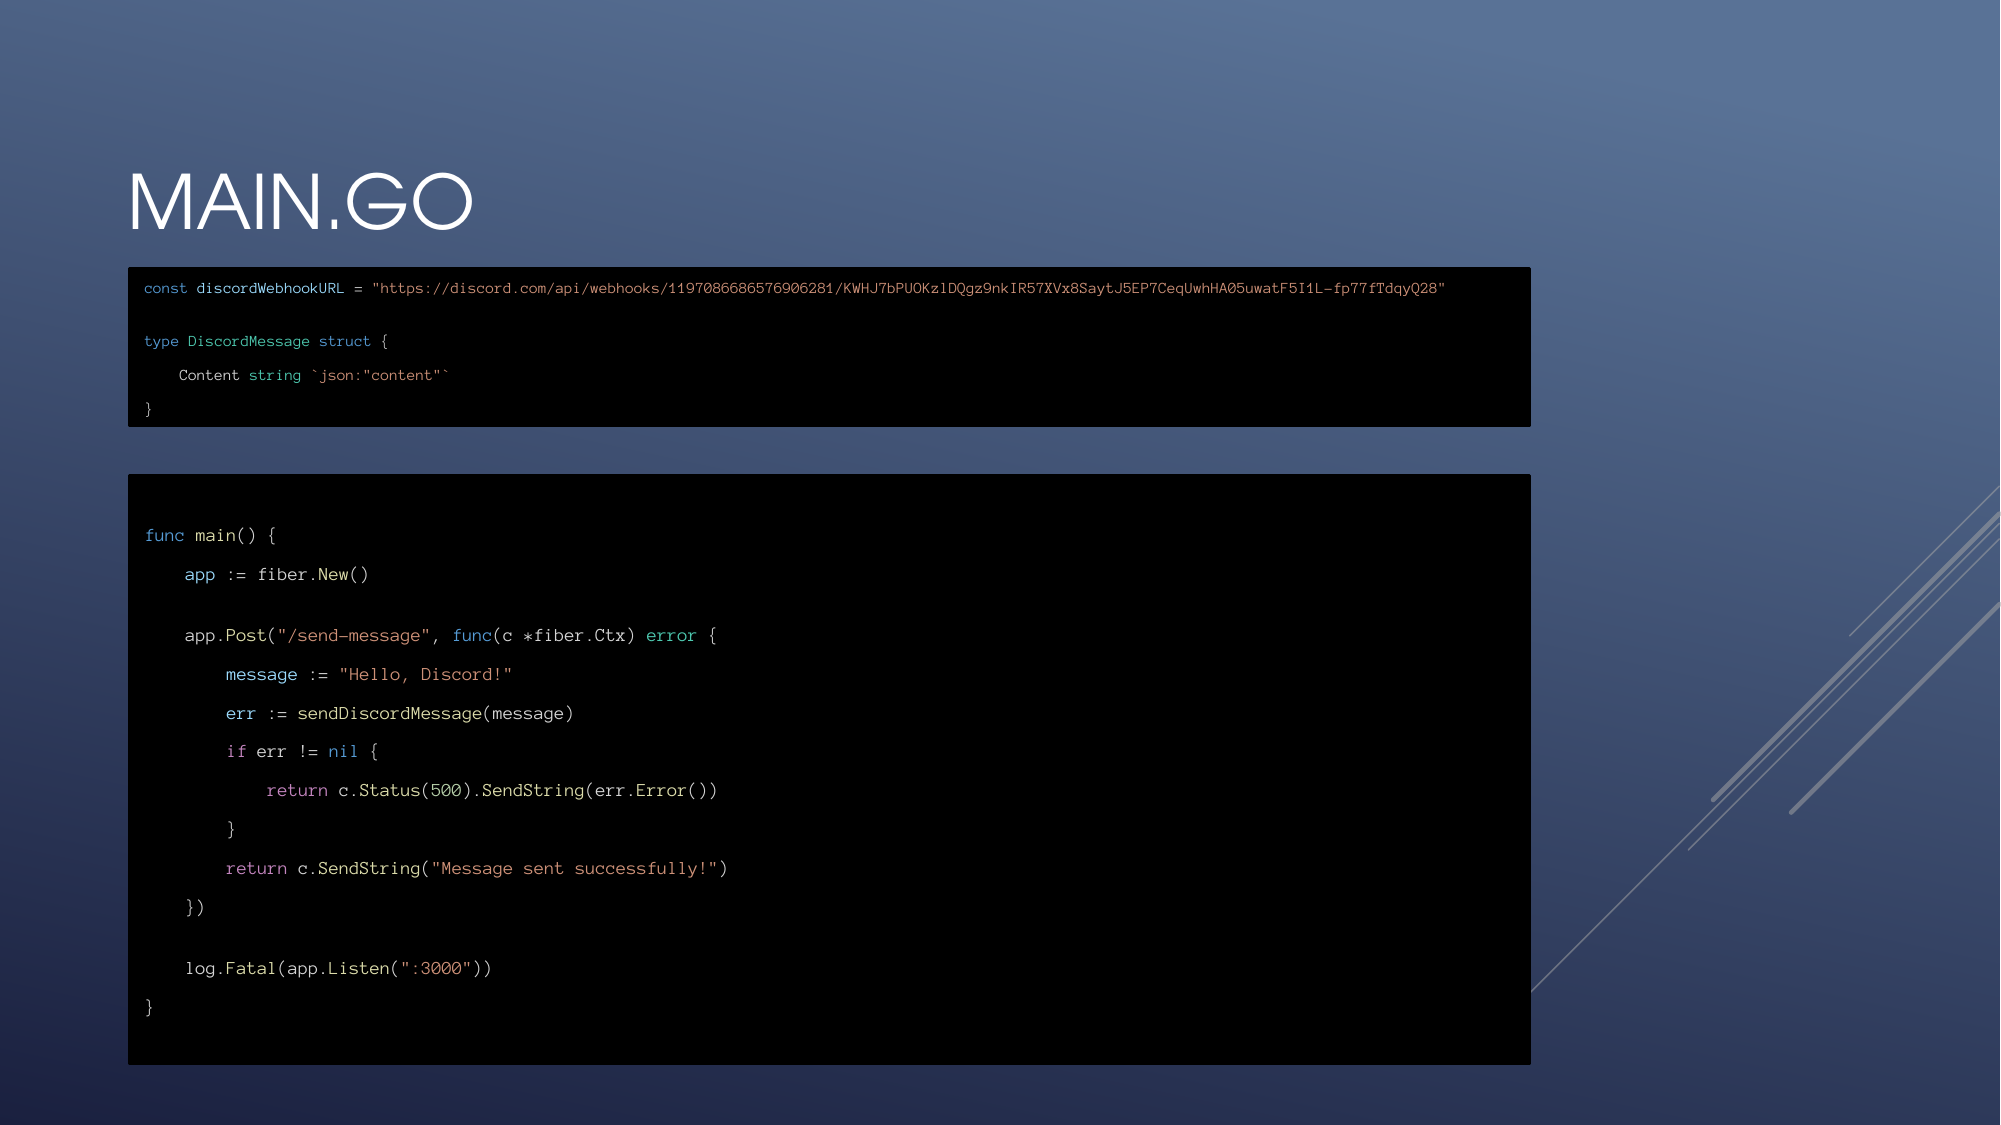

MAIN.go
const discordWebhookURL = "https://discord.com/api/webhooks/1197086686576906281/KWHJ7bPUOKzlDQgz9nkIR57XVx8SaytJ5EP7CeqUwhHA05uwatF5I1L-fp77fTdqyQ28"
type DiscordMessage struct {
    Content string `json:"content"`
}
func main() {
    app := fiber.New()
    app.Post("/send-message", func(c *fiber.Ctx) error {
        message := "Hello, Discord!"
        err := sendDiscordMessage(message)
        if err != nil {
            return c.Status(500).SendString(err.Error())
        }
        return c.SendString("Message sent successfully!")
    })
    log.Fatal(app.Listen(":3000"))
}